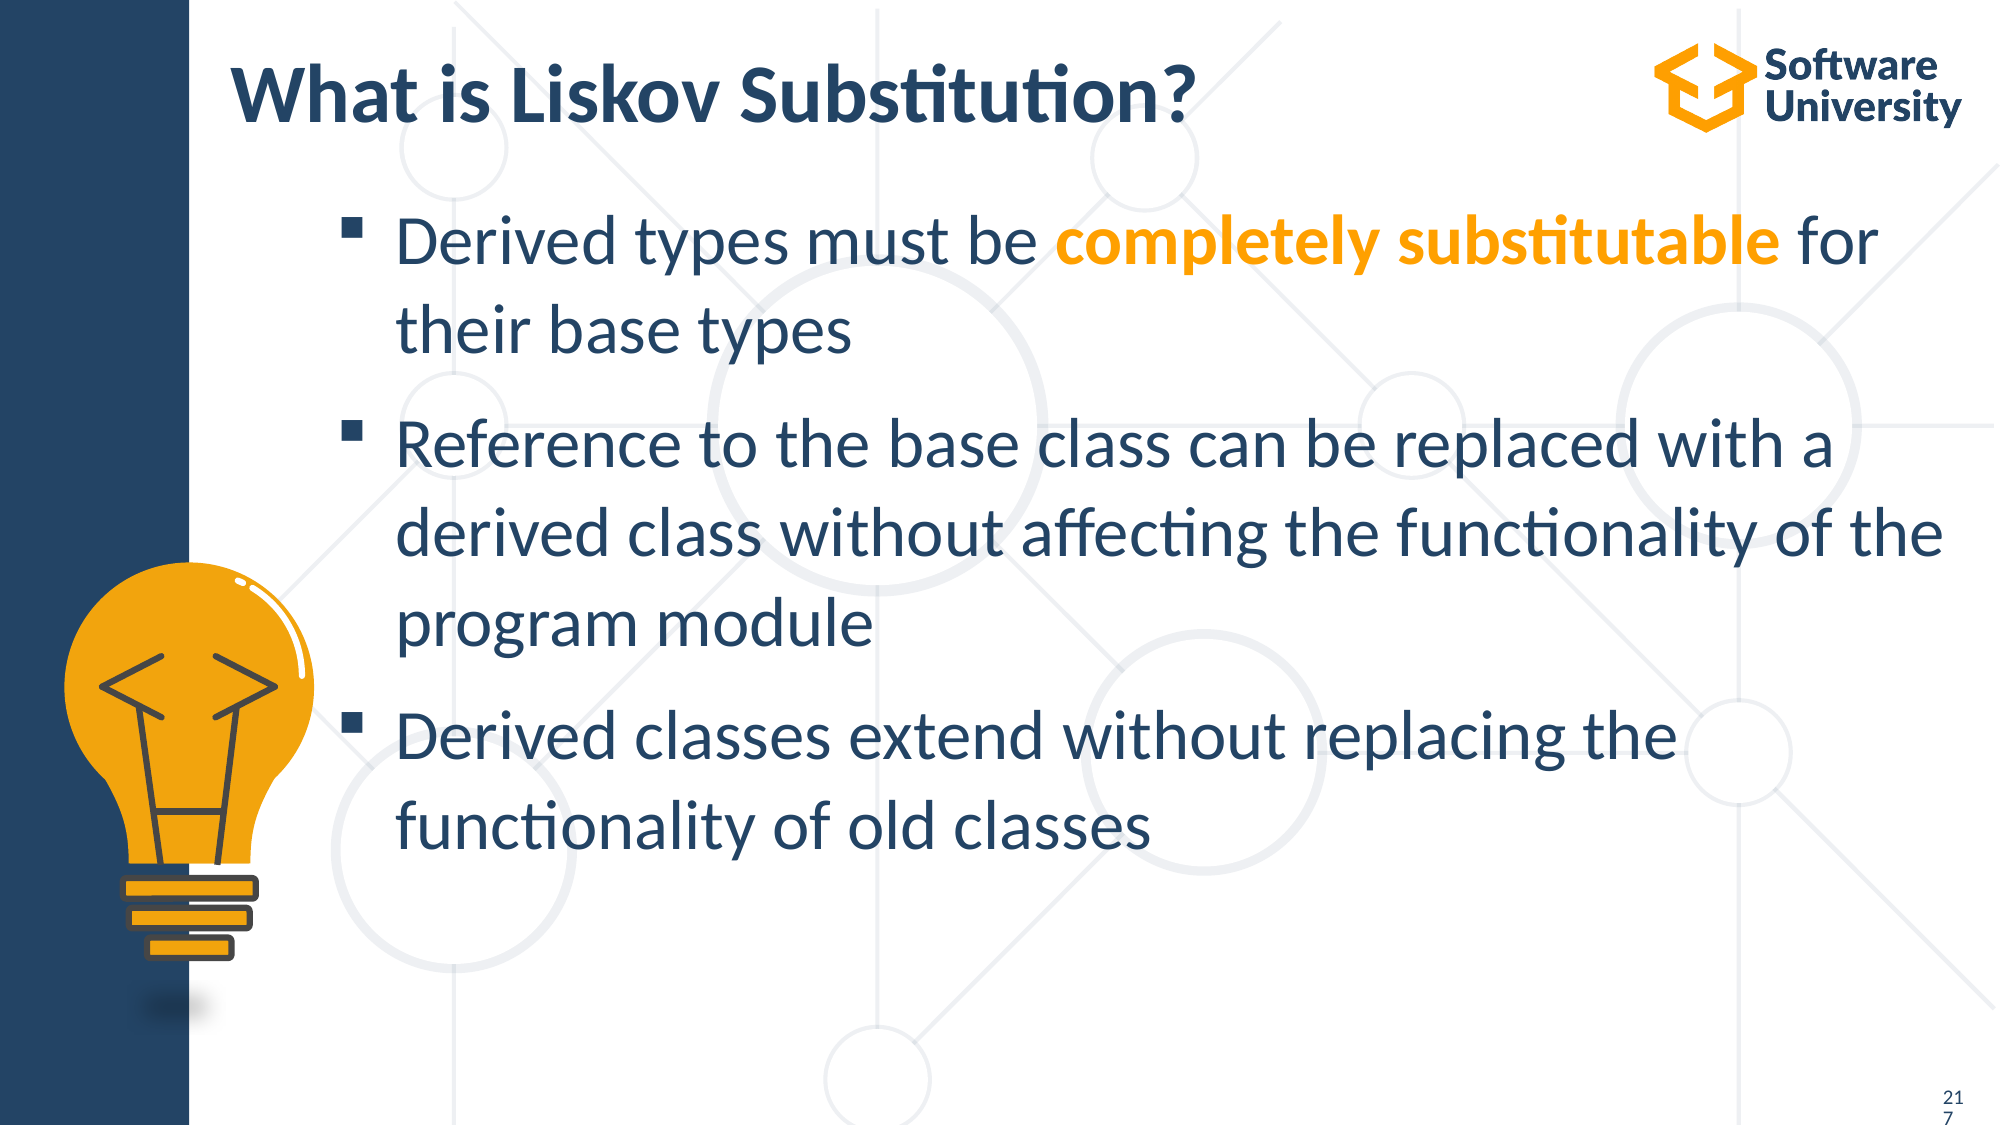

# What is Liskov Substitution?
Derived types must be completely substitutable for their base types
Reference to the base class can be replaced with a derived class without affecting the functionality of the program module
Derived classes extend without replacing the functionality of old classes
217